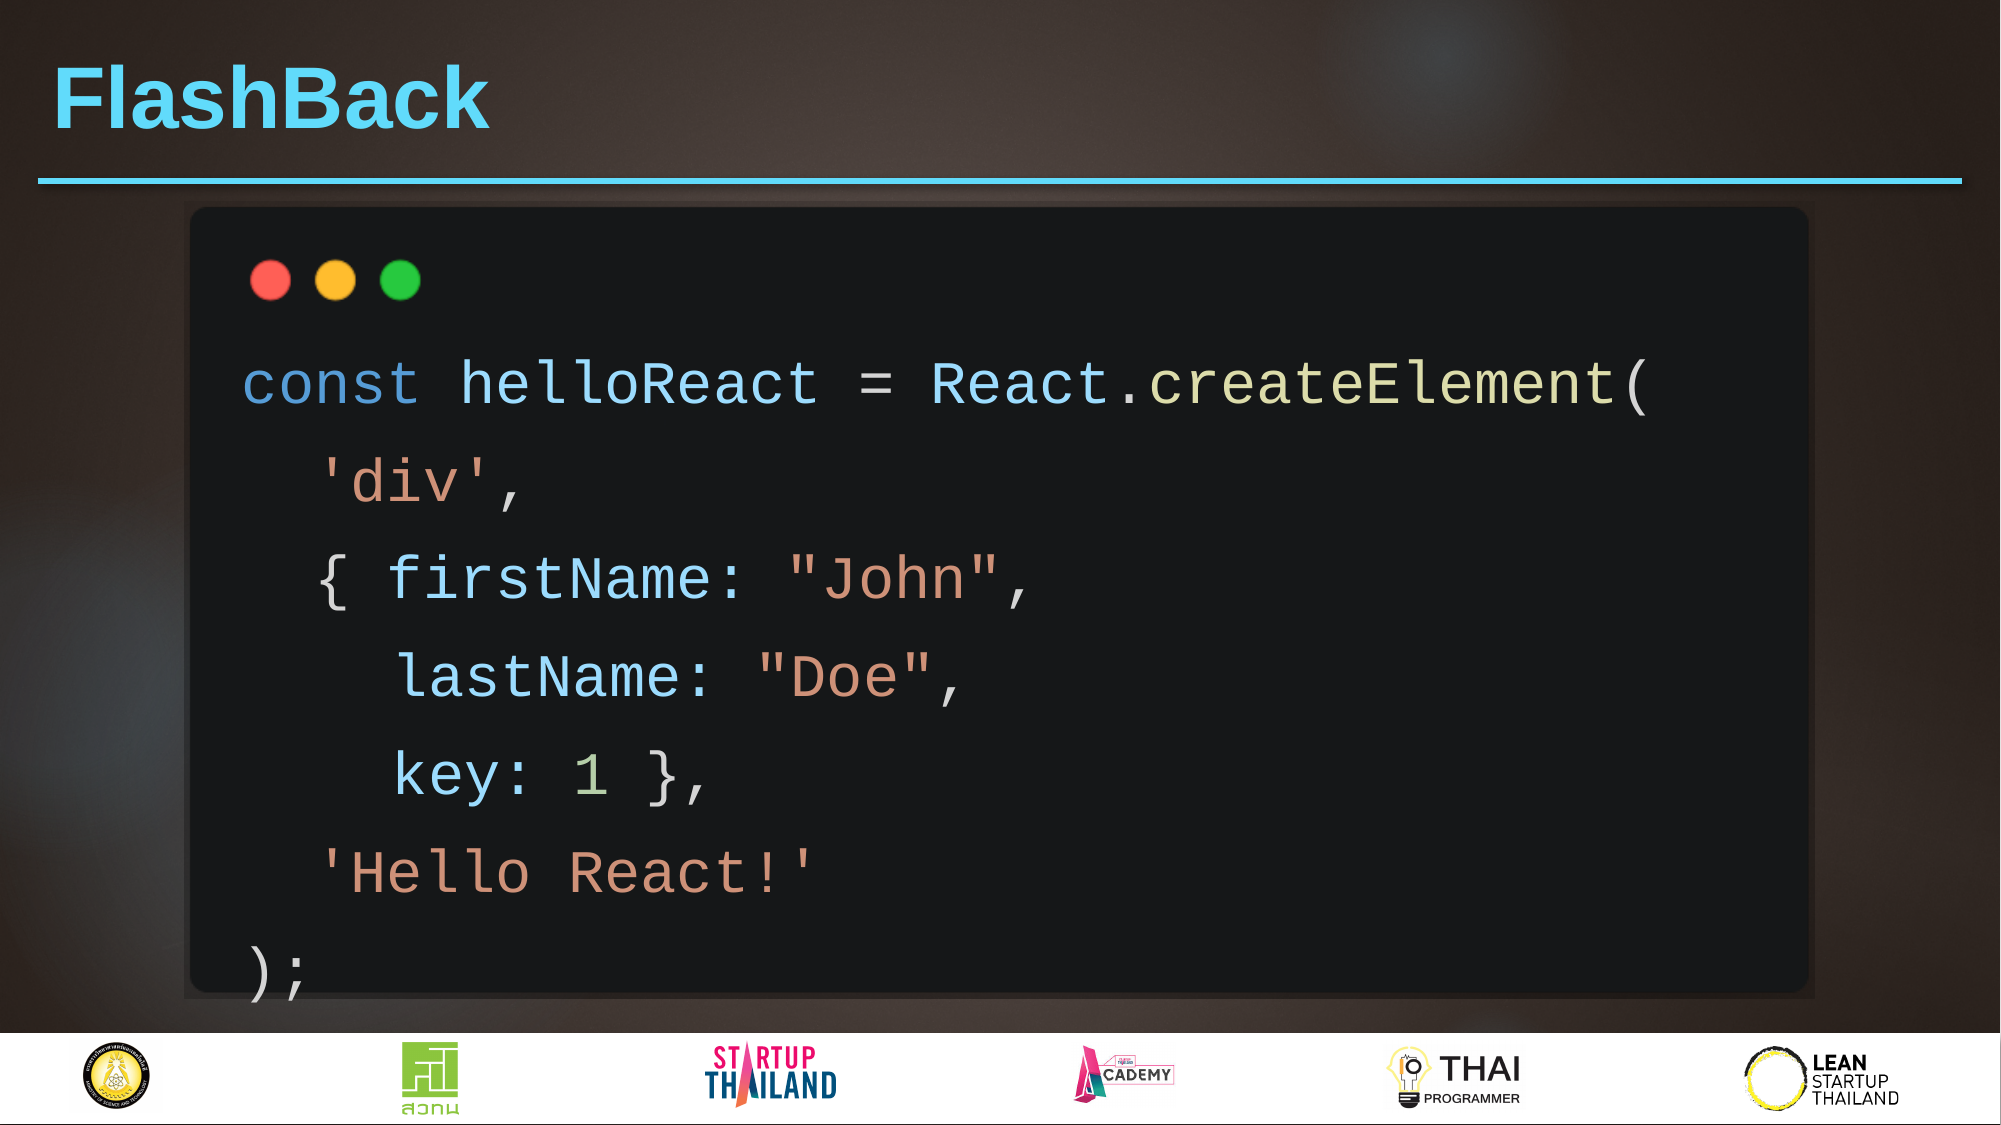

# FlashBack
const helloReact = React.createElement(
  'div',
  { firstName: "John",
lastName: "Doe",
key: 1 },
  'Hello React!'
);